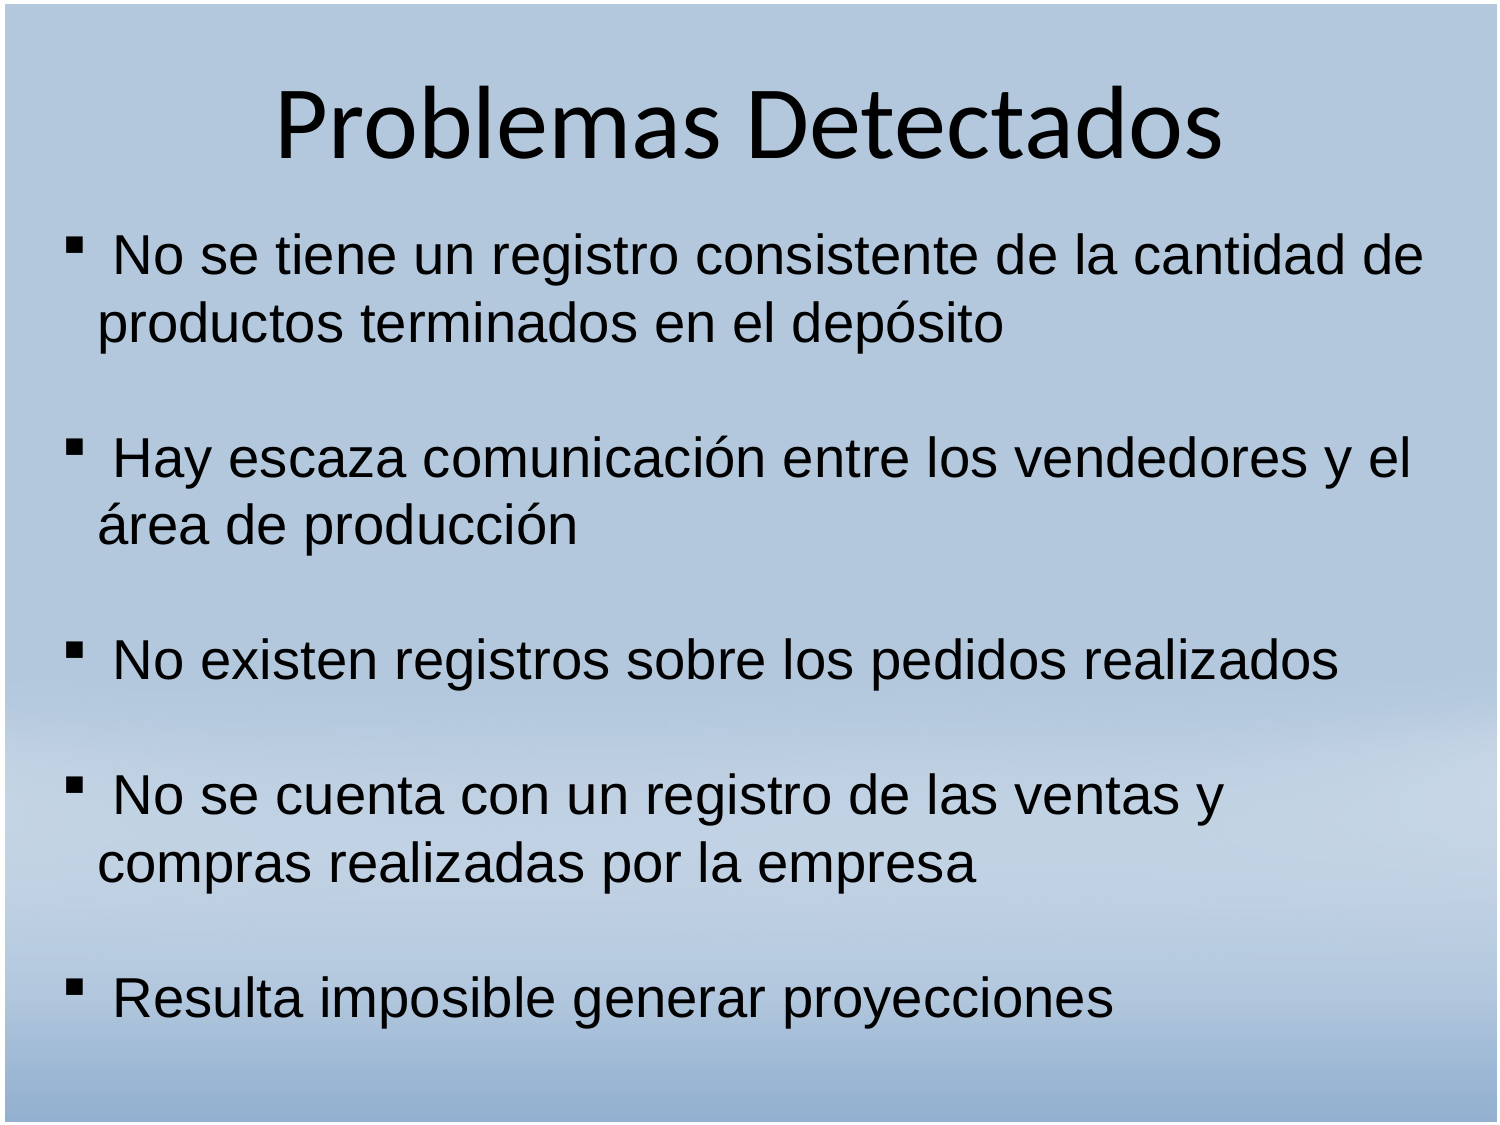

# Problemas Detectados
 No se tiene un registro consistente de la cantidad de productos terminados en el depósito

 Hay escaza comunicación entre los vendedores y el área de producción

 No existen registros sobre los pedidos realizados

 No se cuenta con un registro de las ventas y compras realizadas por la empresa

 Resulta imposible generar proyecciones